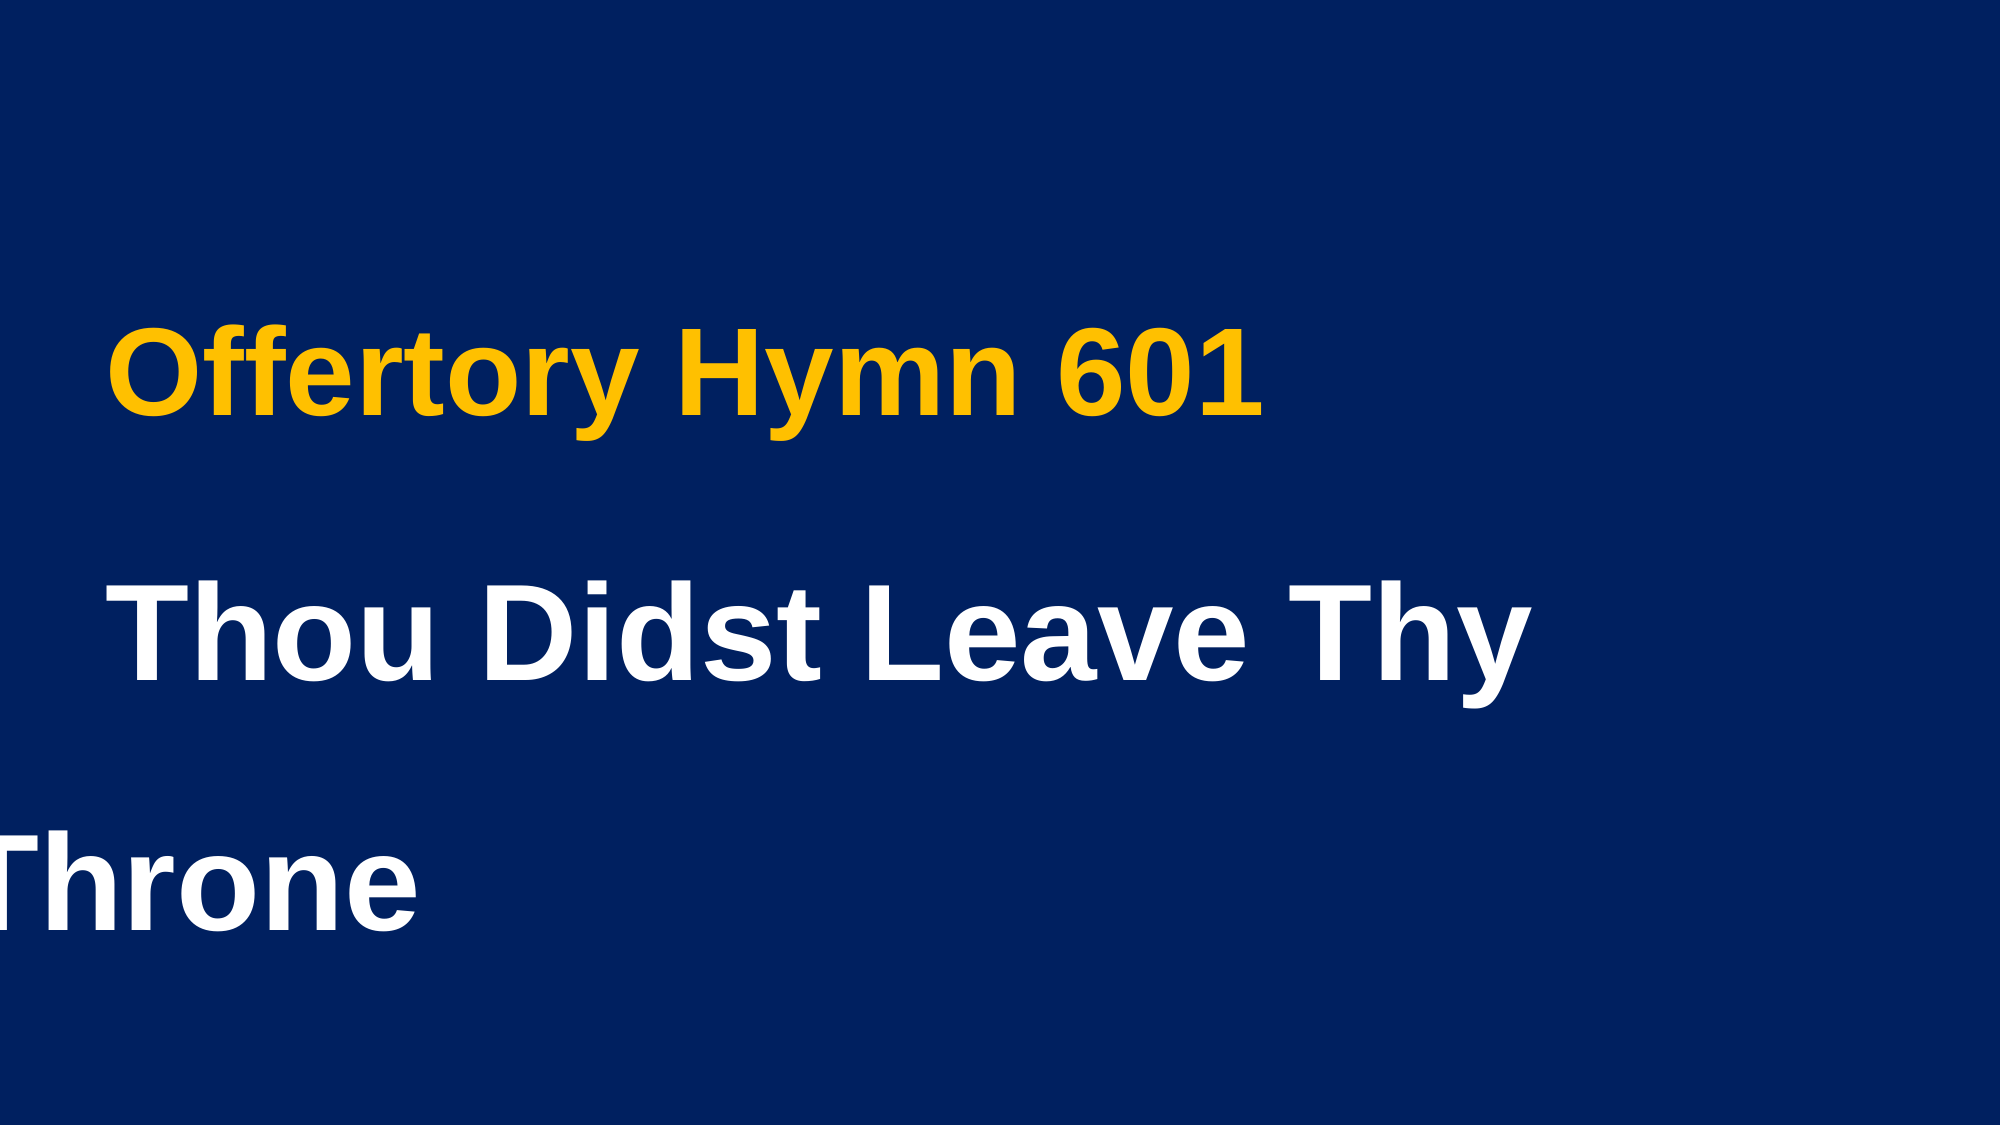

We stand to sing
	Offertory Hymn 601
	Thou Didst Leave Thy Throne